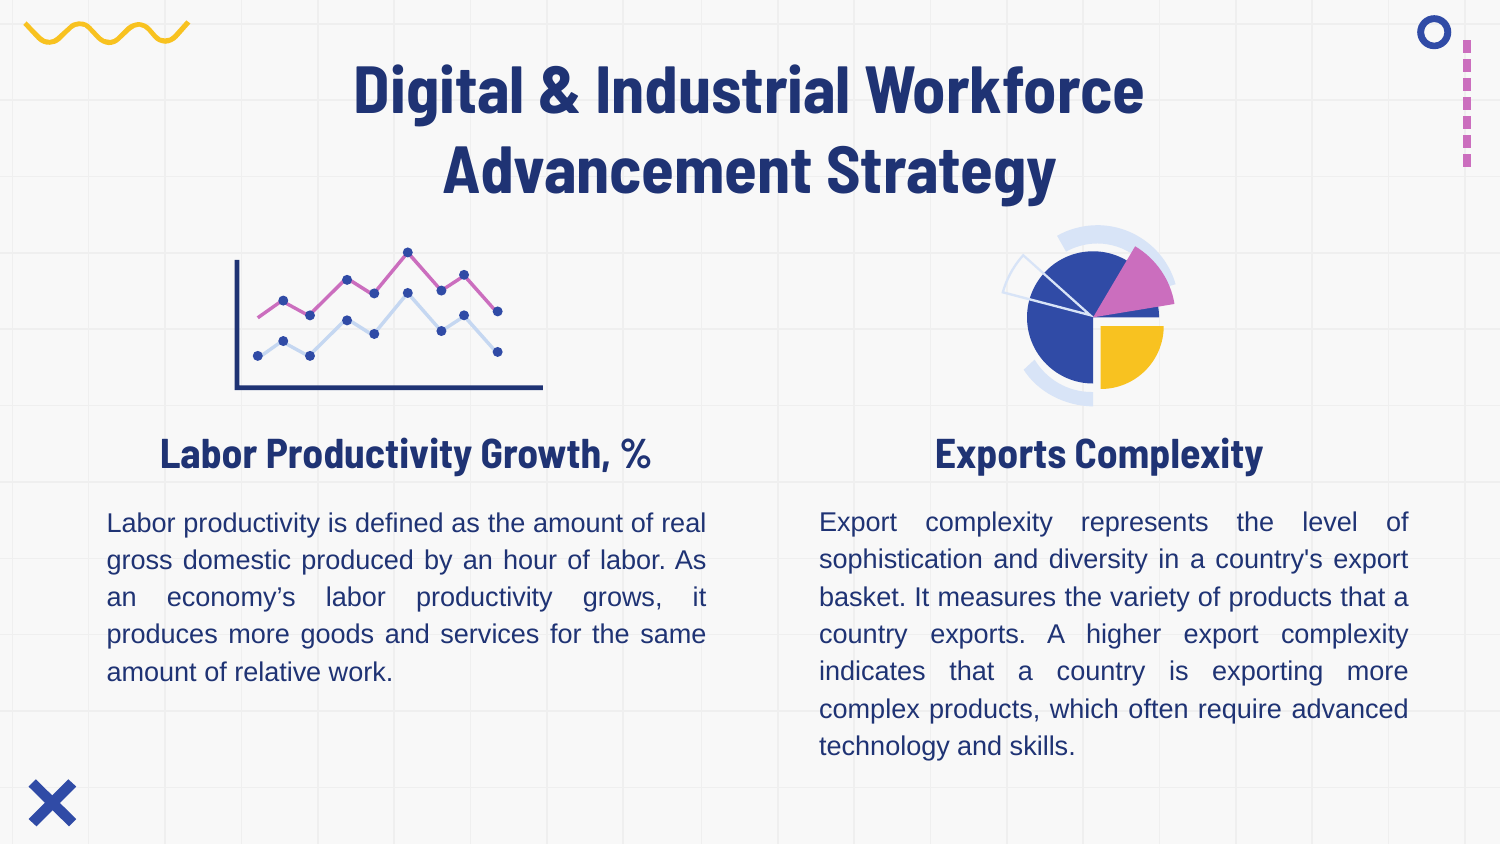

# Digital & Industrial Workforce Advancement Strategy

Labor Productivity Growth, %
Exports Complexity
Export complexity represents the level of sophistication and diversity in a country's export basket. It measures the variety of products that a country exports. A higher export complexity indicates that a country is exporting more complex products, which often require advanced technology and skills.
Labor productivity is defined as the amount of real gross domestic produced by an hour of labor. As an economy’s labor productivity grows, it produces more goods and services for the same amount of relative work.